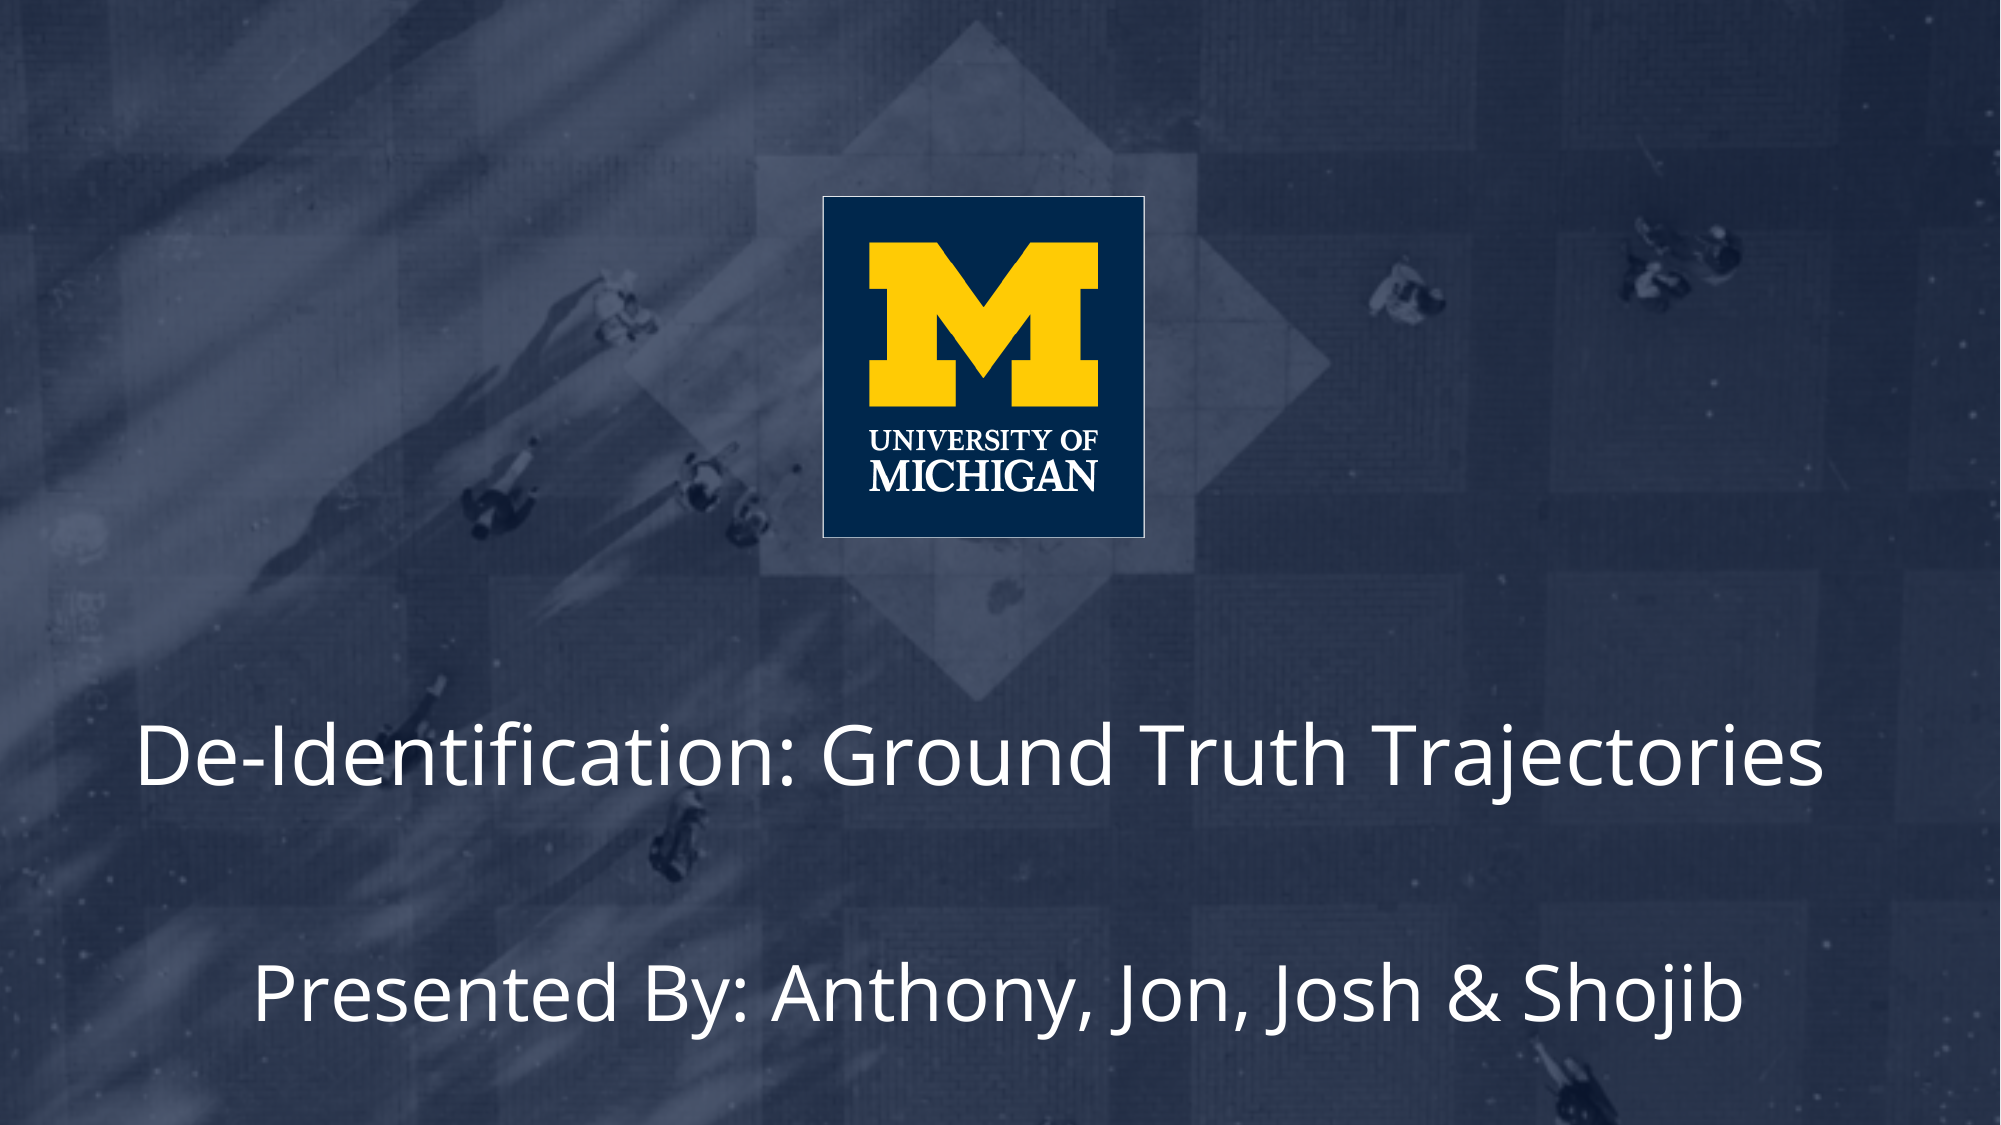

# De-Identification: Ground Truth Trajectories
Presented By: Anthony, Jon, Josh & Shojib